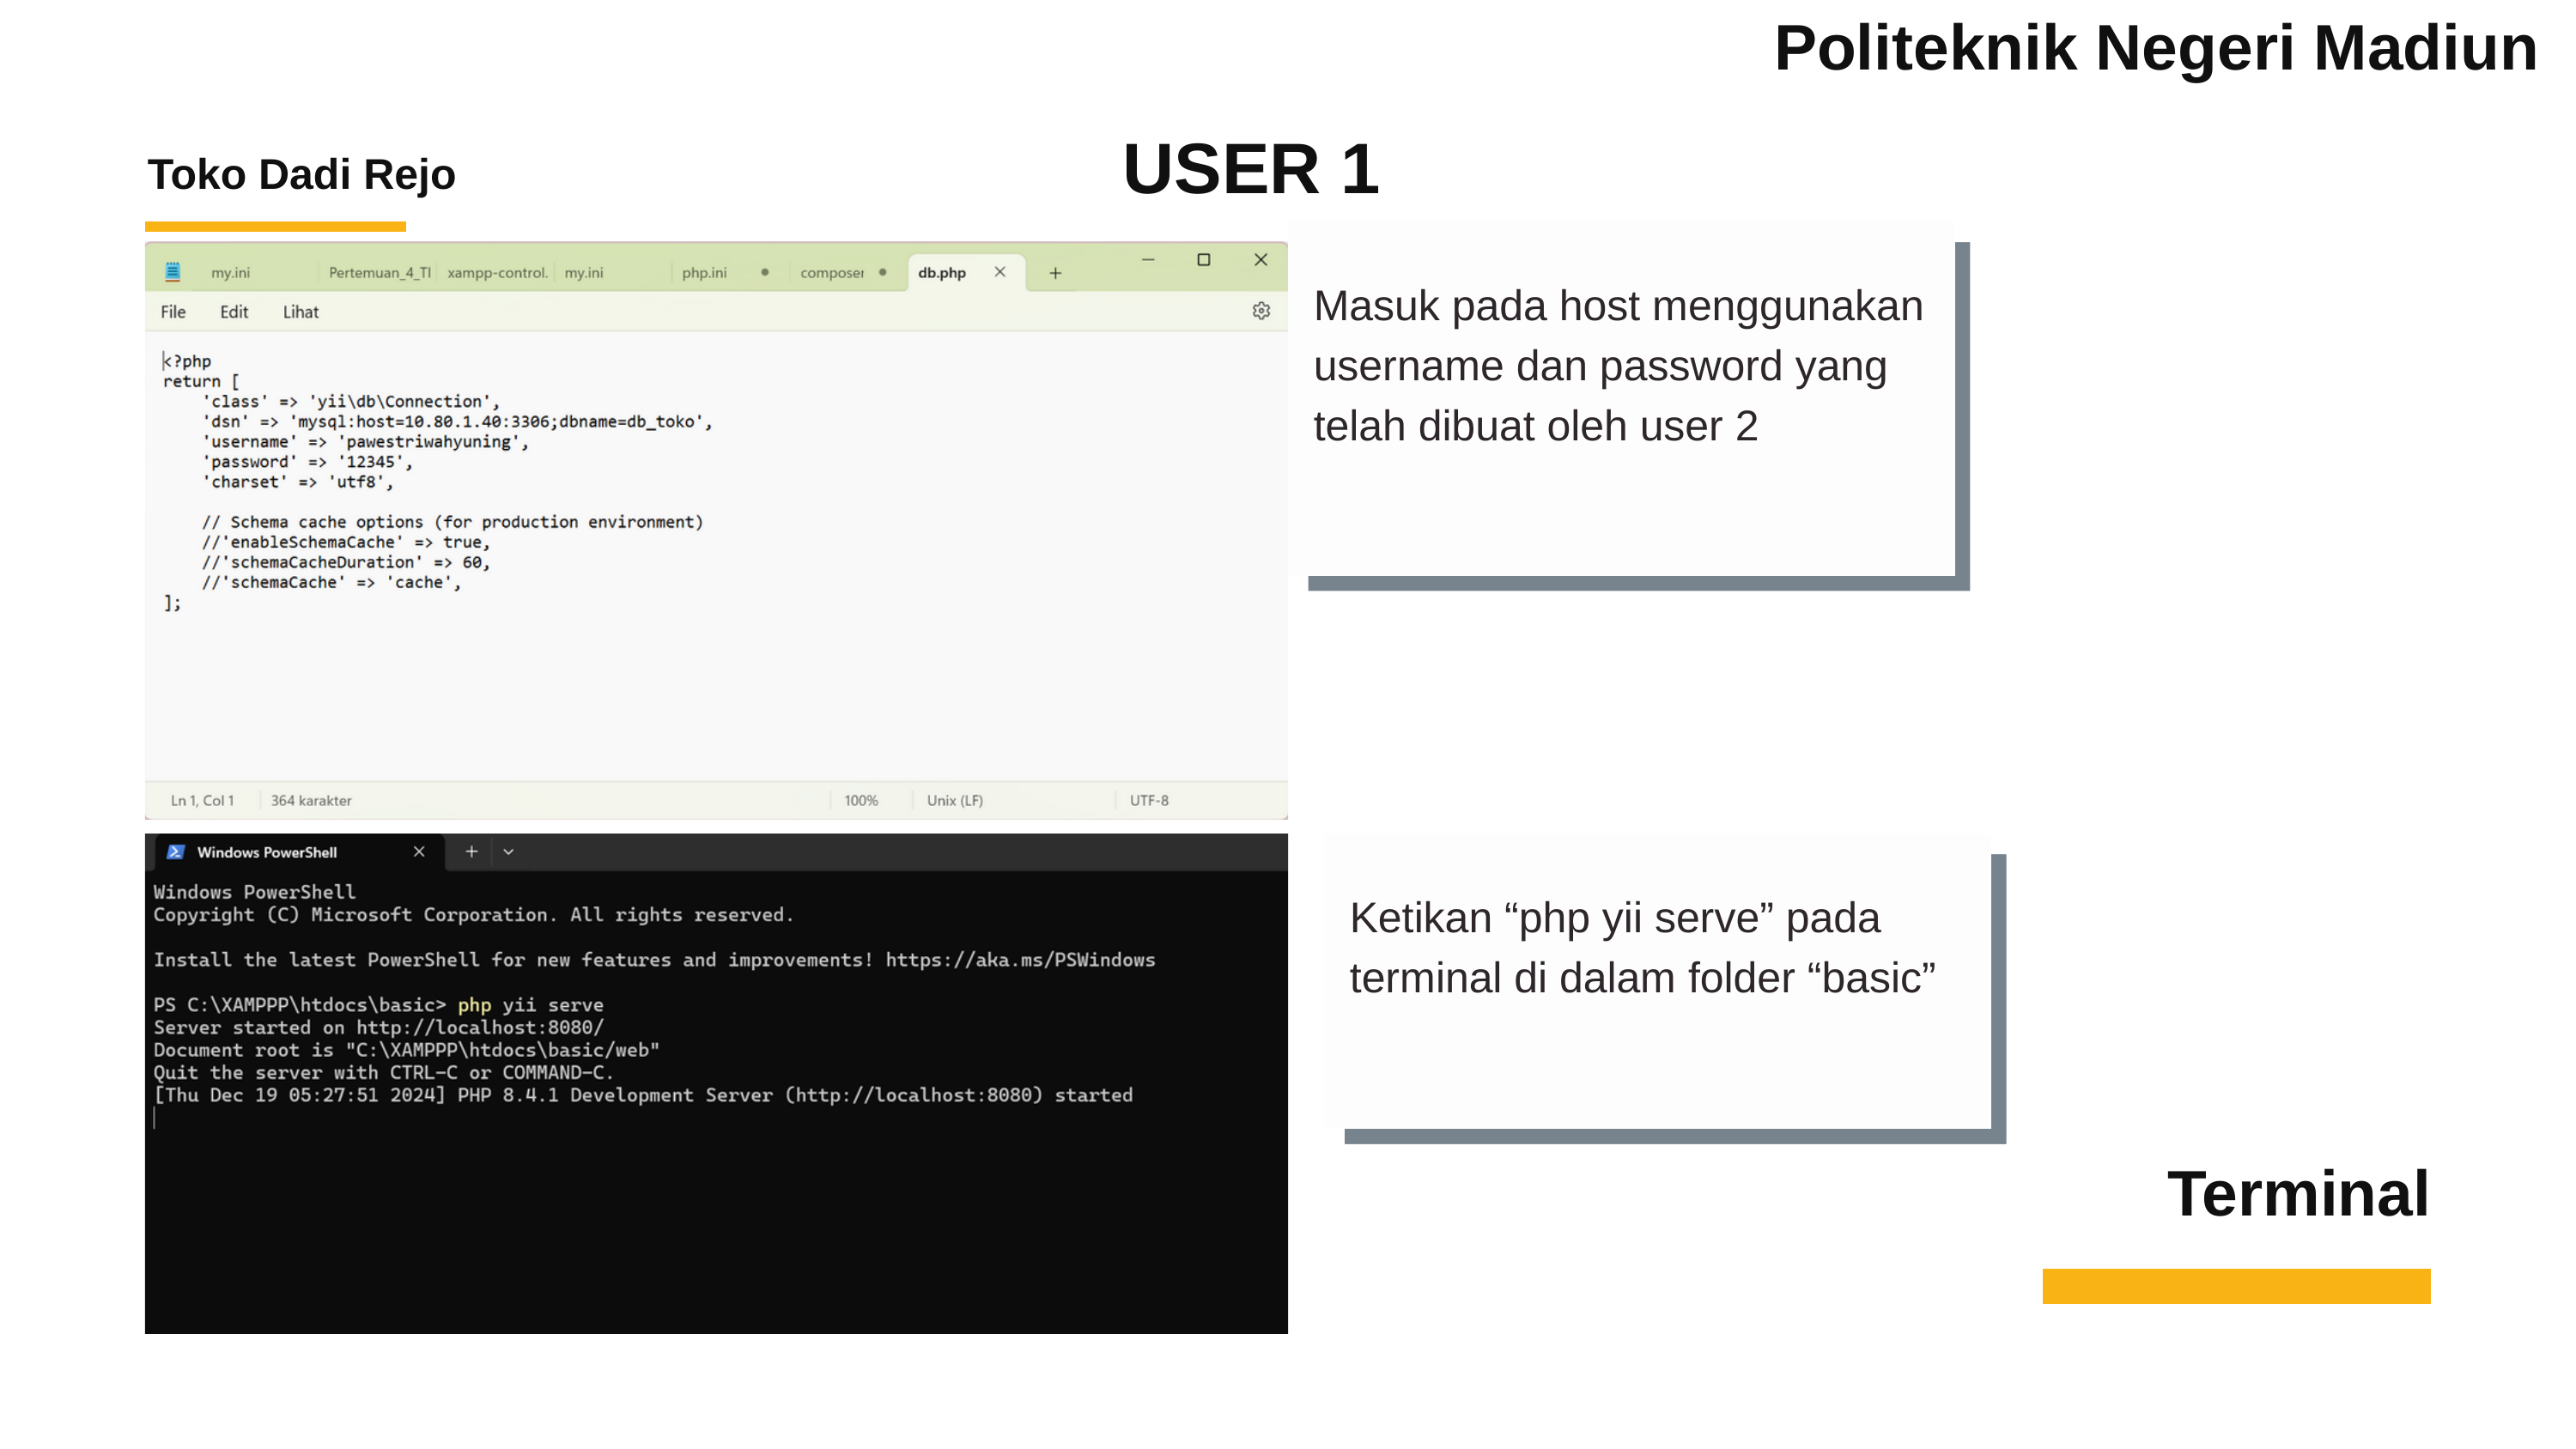

Politeknik Negeri Madiun
USER 1
Toko Dadi Rejo

Masuk pada host menggunakan username dan password yang telah dibuat oleh user 2

Ketikan “php yii serve” pada terminal di dalam folder “basic”
Terminal